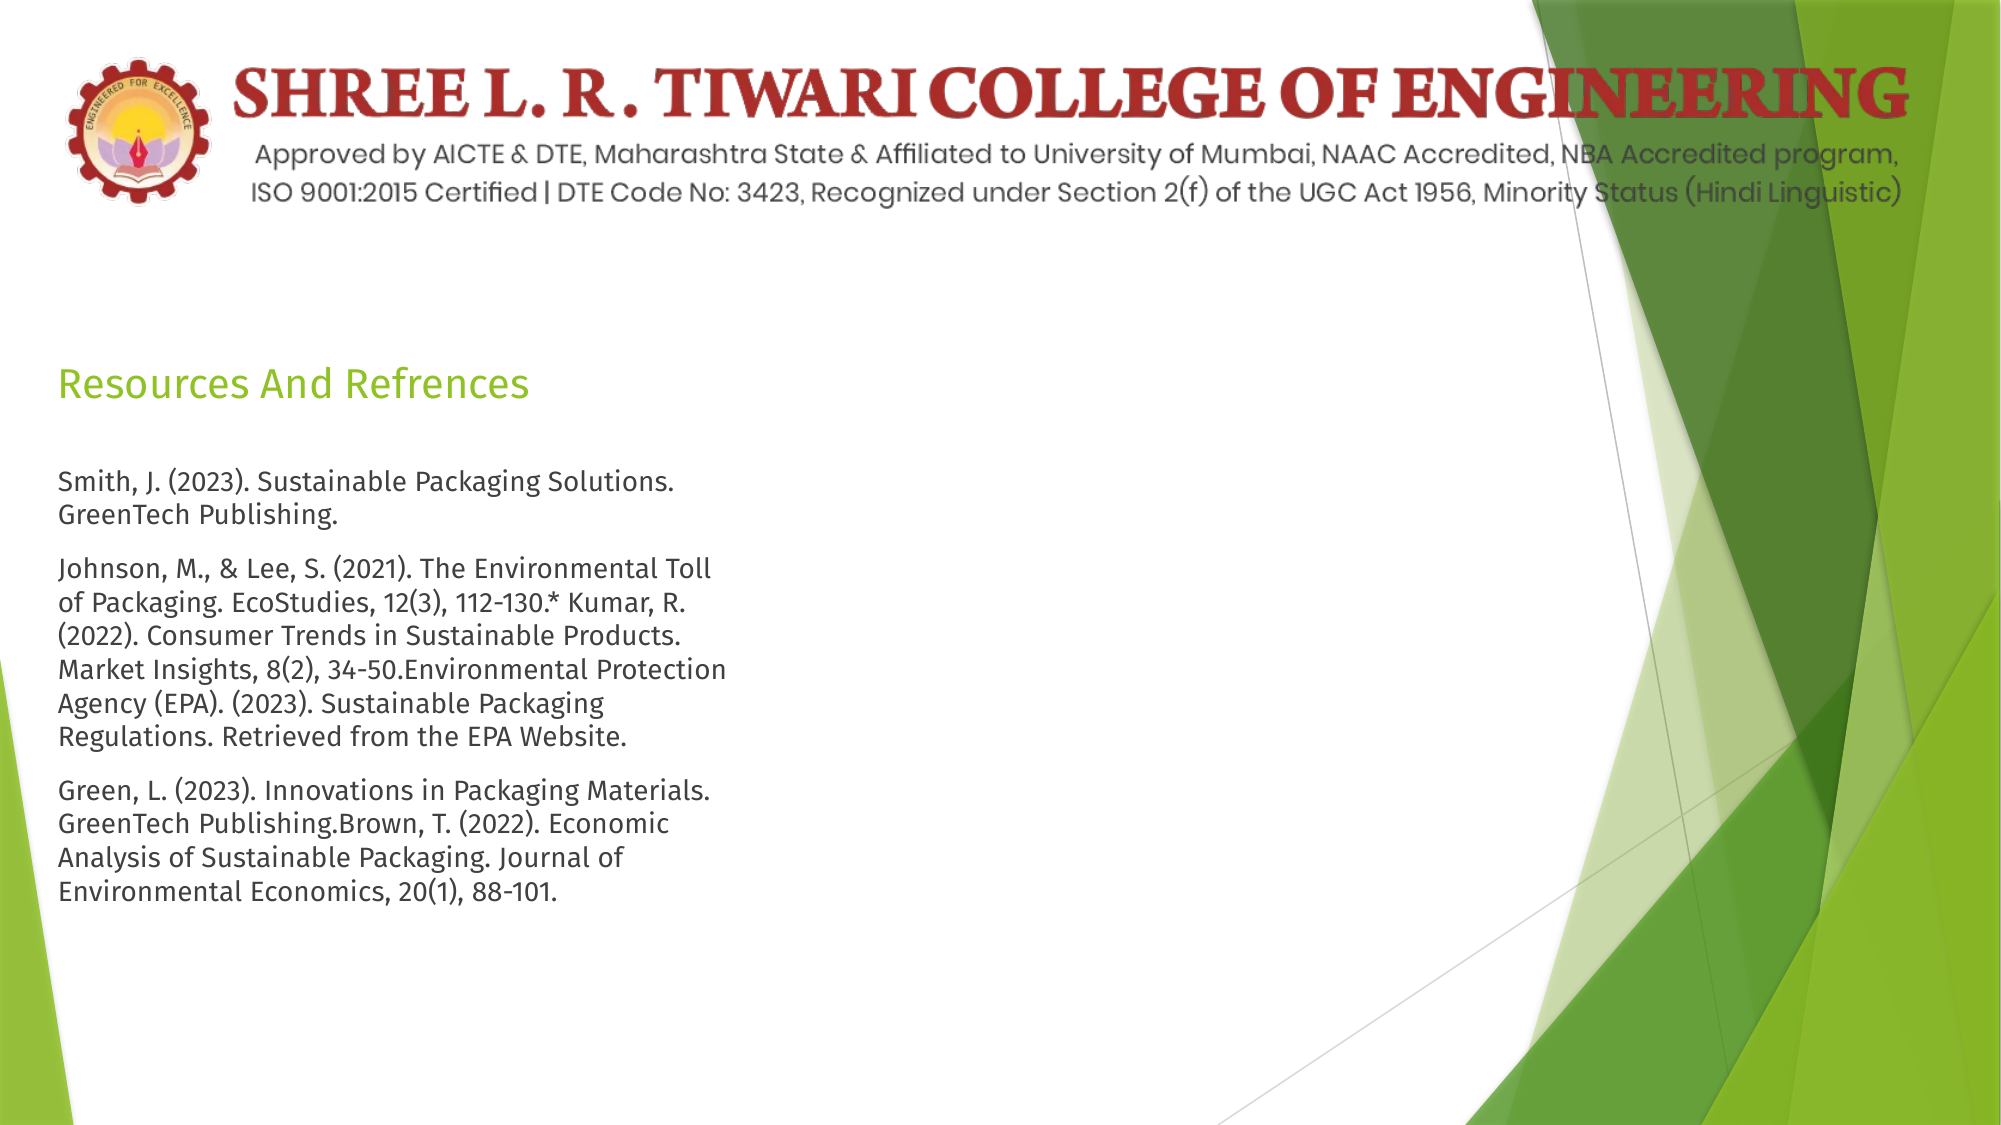

# Resources And Refrences
Smith, J. (2023). Sustainable Packaging Solutions. GreenTech Publishing.
Johnson, M., & Lee, S. (2021). The Environmental Toll of Packaging. EcoStudies, 12(3), 112-130.* Kumar, R. (2022). Consumer Trends in Sustainable Products. Market Insights, 8(2), 34-50.Environmental Protection Agency (EPA). (2023). Sustainable Packaging Regulations. Retrieved from the EPA Website.
Green, L. (2023). Innovations in Packaging Materials. GreenTech Publishing.Brown, T. (2022). Economic Analysis of Sustainable Packaging. Journal of Environmental Economics, 20(1), 88-101.